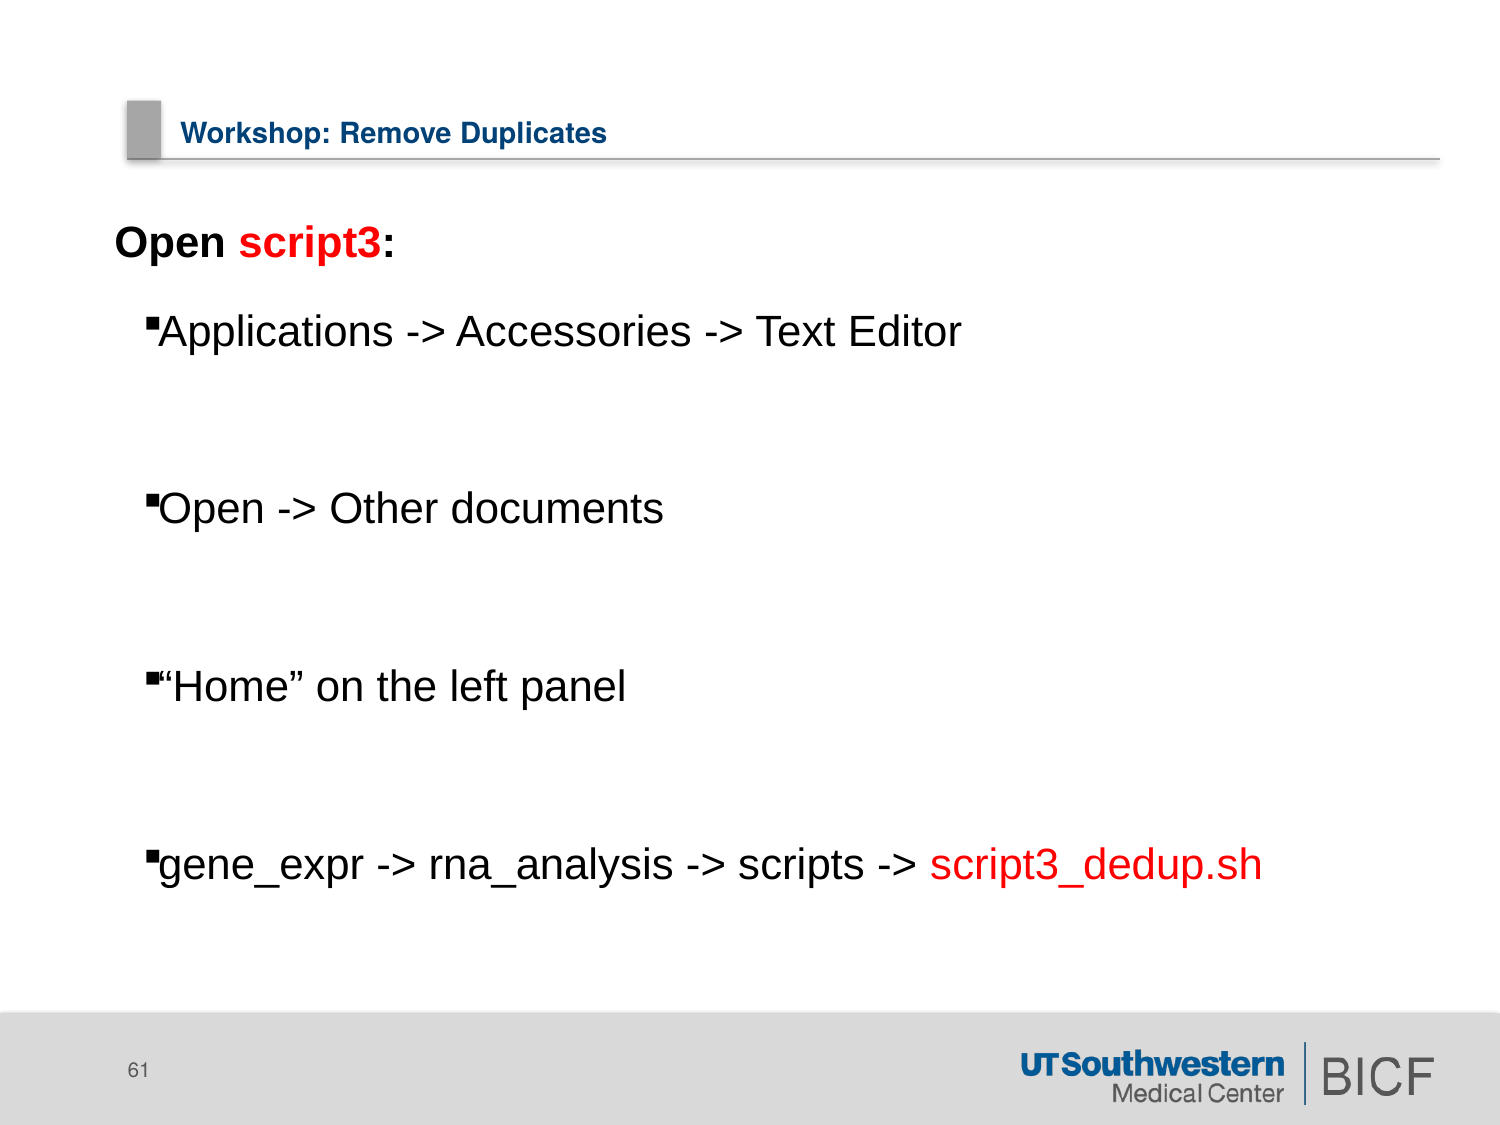

# Workshop: Remove Duplicates
Open script3:
Applications -> Accessories -> Text Editor

Open -> Other documents

“Home” on the left panel

gene_expr -> rna_analysis -> scripts -> script3_dedup.sh
61